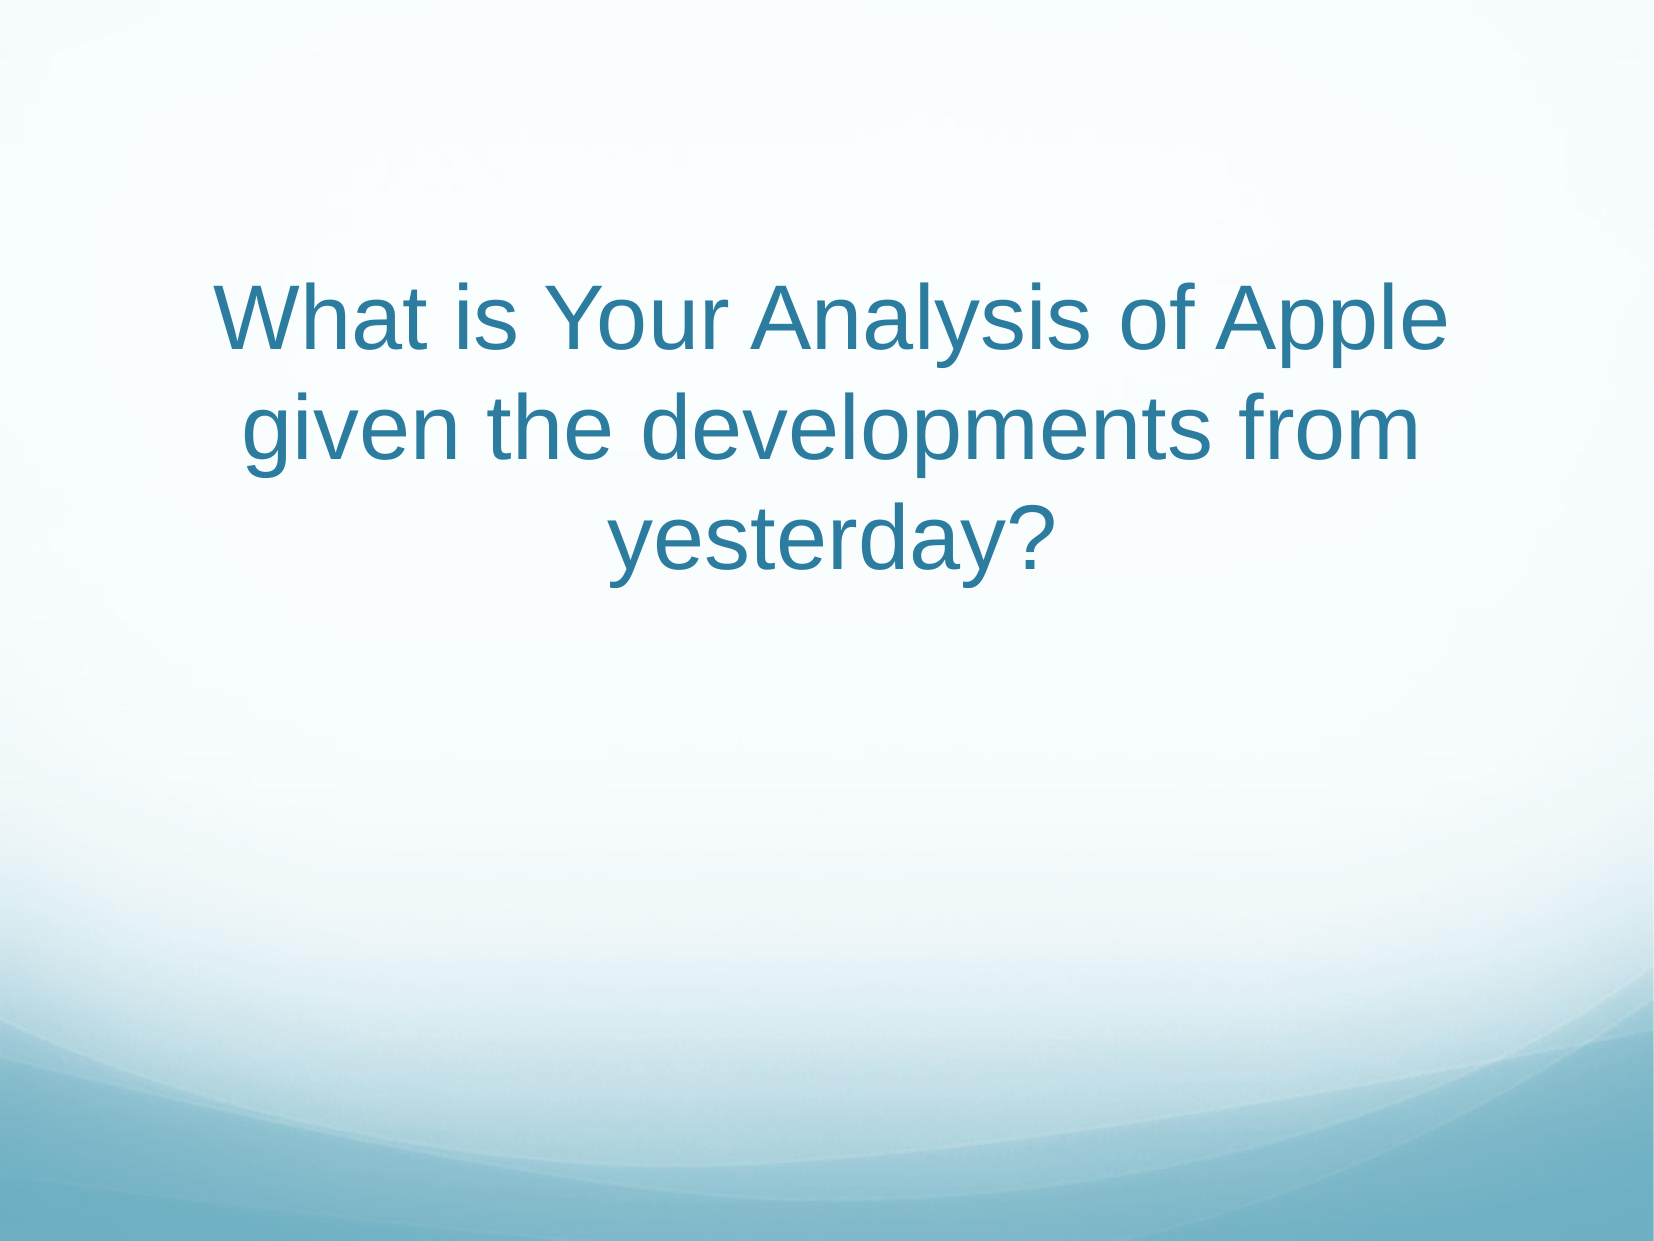

# What is Your Analysis of Apple given the developments from yesterday?